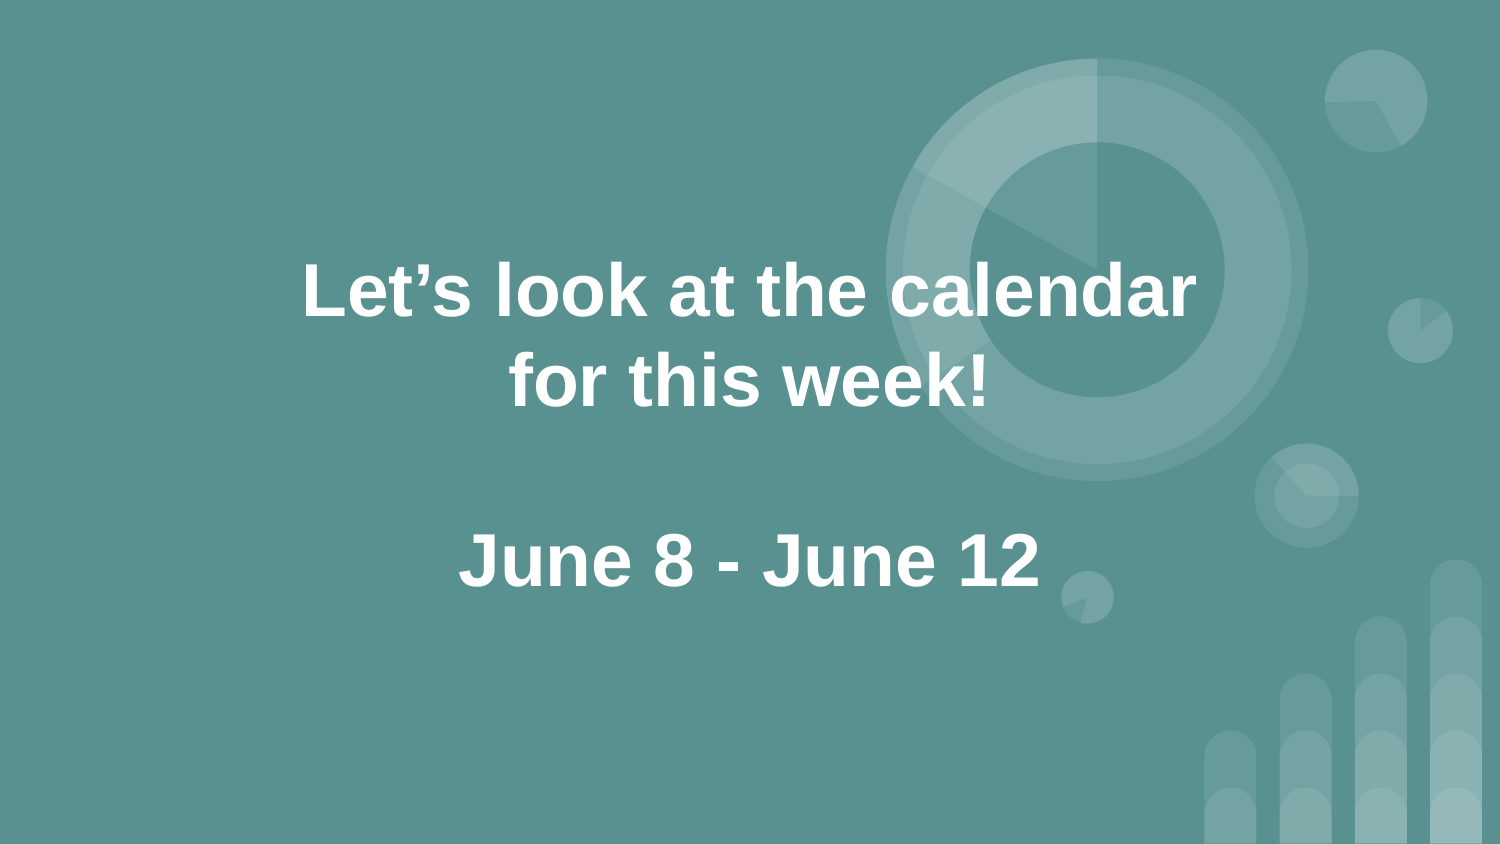

# Let’s look at the calendar for this week!

June 8 - June 12